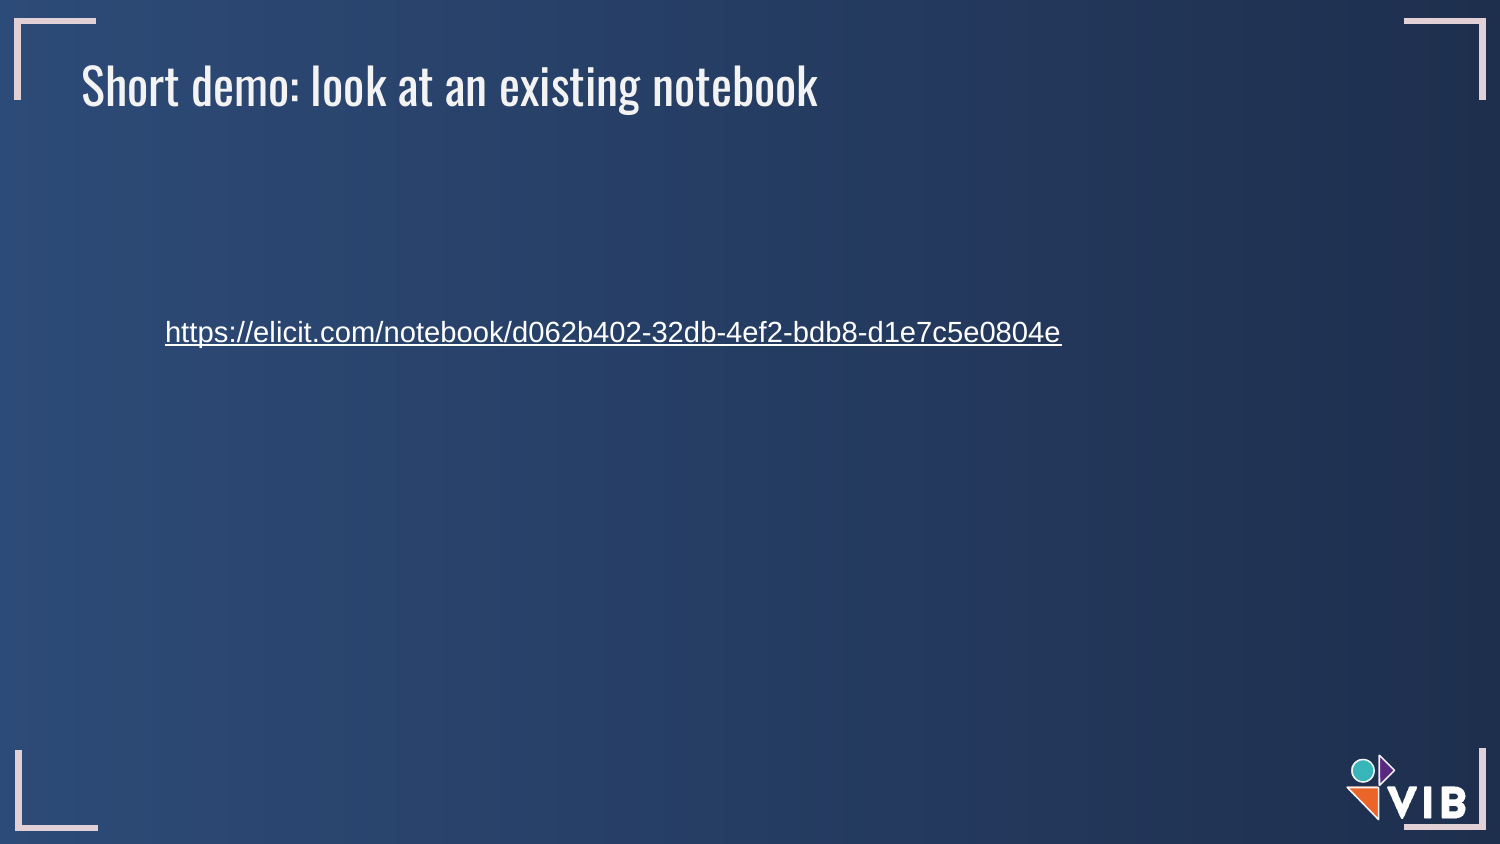

Short demo: look at an existing notebook
https://elicit.com/notebook/d062b402-32db-4ef2-bdb8-d1e7c5e0804e